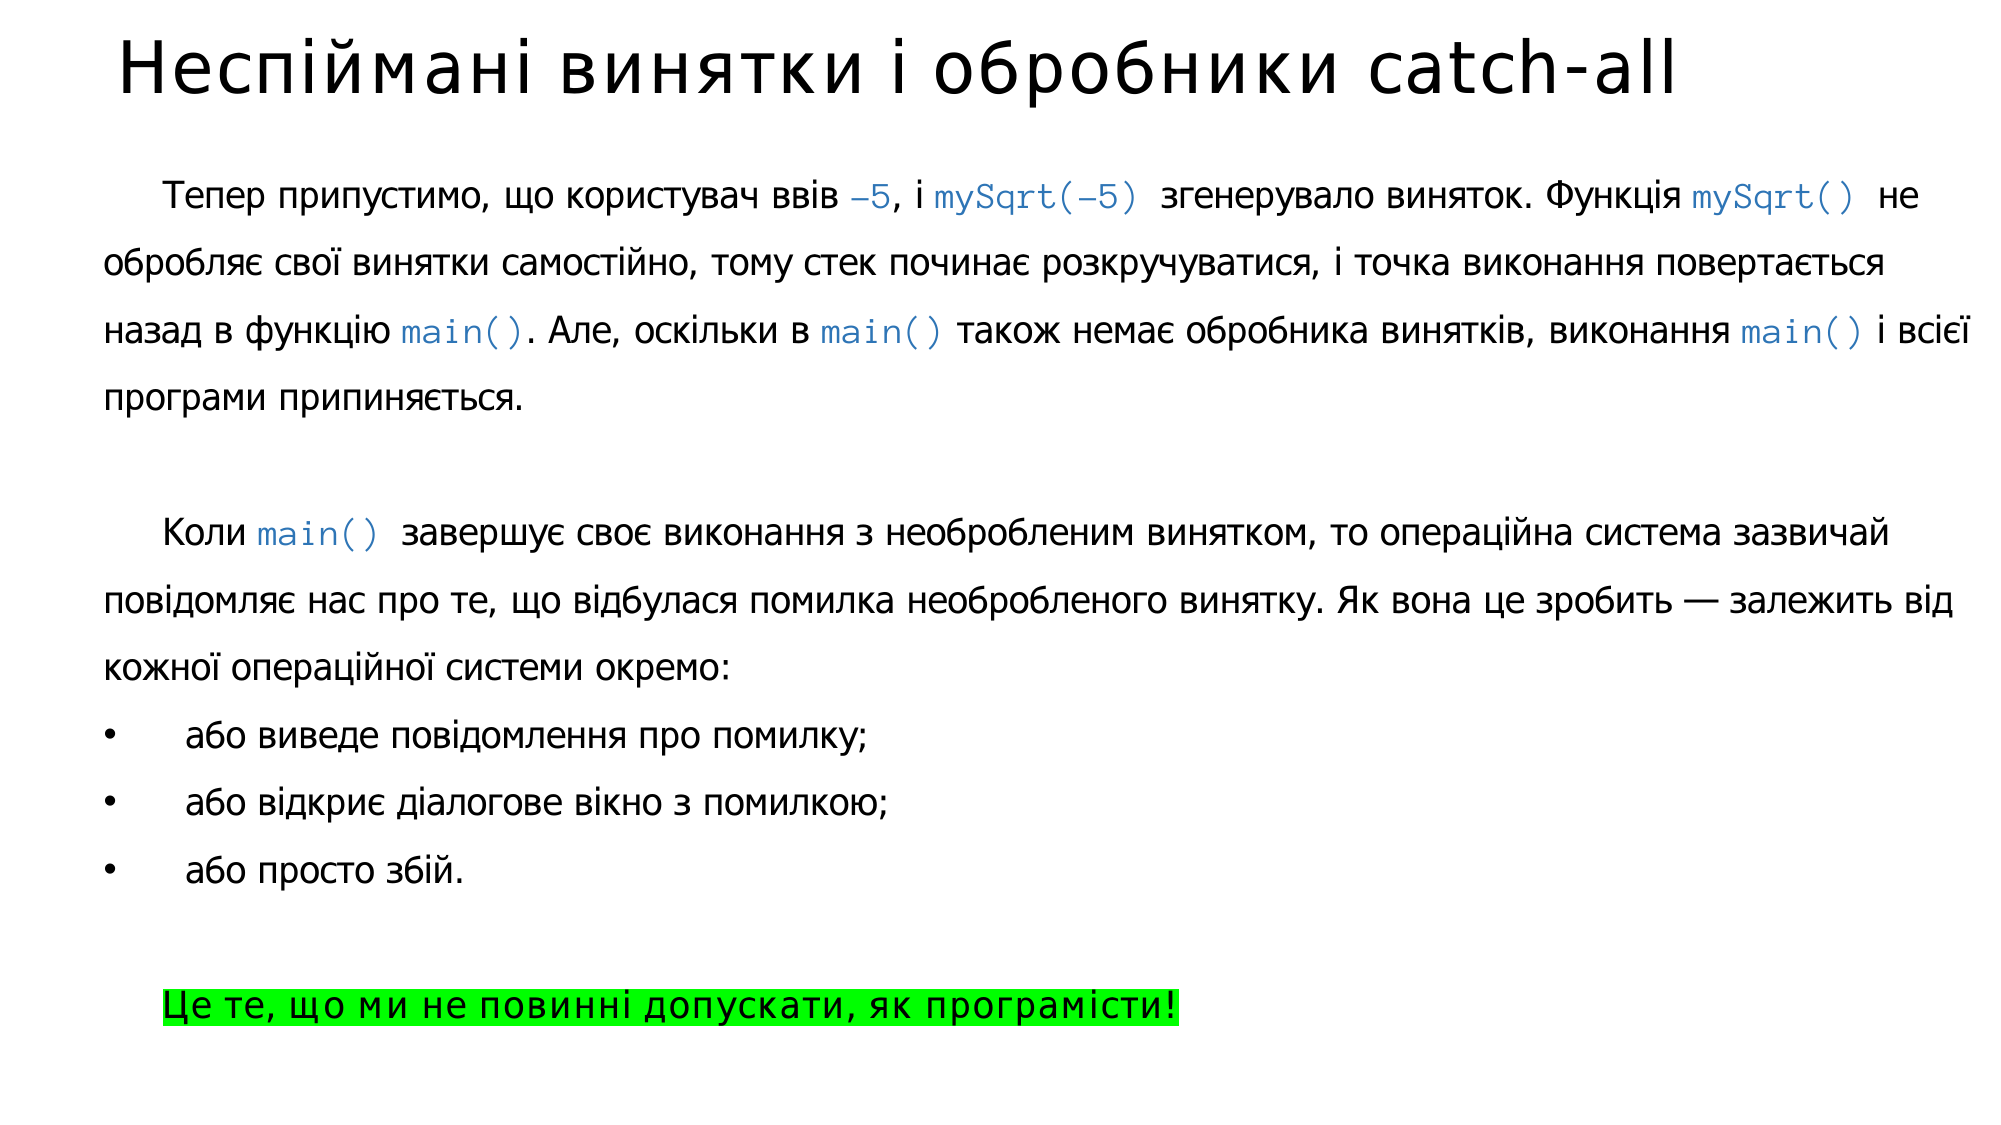

# Неспіймані винятки і обробники catch-all
Тепер припустимо, що користувач ввів -5, і mySqrt(-5) згенерувало виняток. Функція mySqrt() не обробляє свої винятки самостійно, тому стек починає розкручуватися, і точка виконання повертається назад в функцію main(). Але, оскільки в main() також немає обробника винятків, виконання main() і всієї програми припиняється.

Коли main() завершує своє виконання з необробленим винятком, то операційна система зазвичай повідомляє нас про те, що відбулася помилка необробленого винятку. Як вона це зробить — залежить від кожної операційної системи окремо:
   або виведе повідомлення про помилку;
   або відкриє діалогове вікно з помилкою;
   або просто збій.

Це те, що ми не повинні допускати, як програмісти!